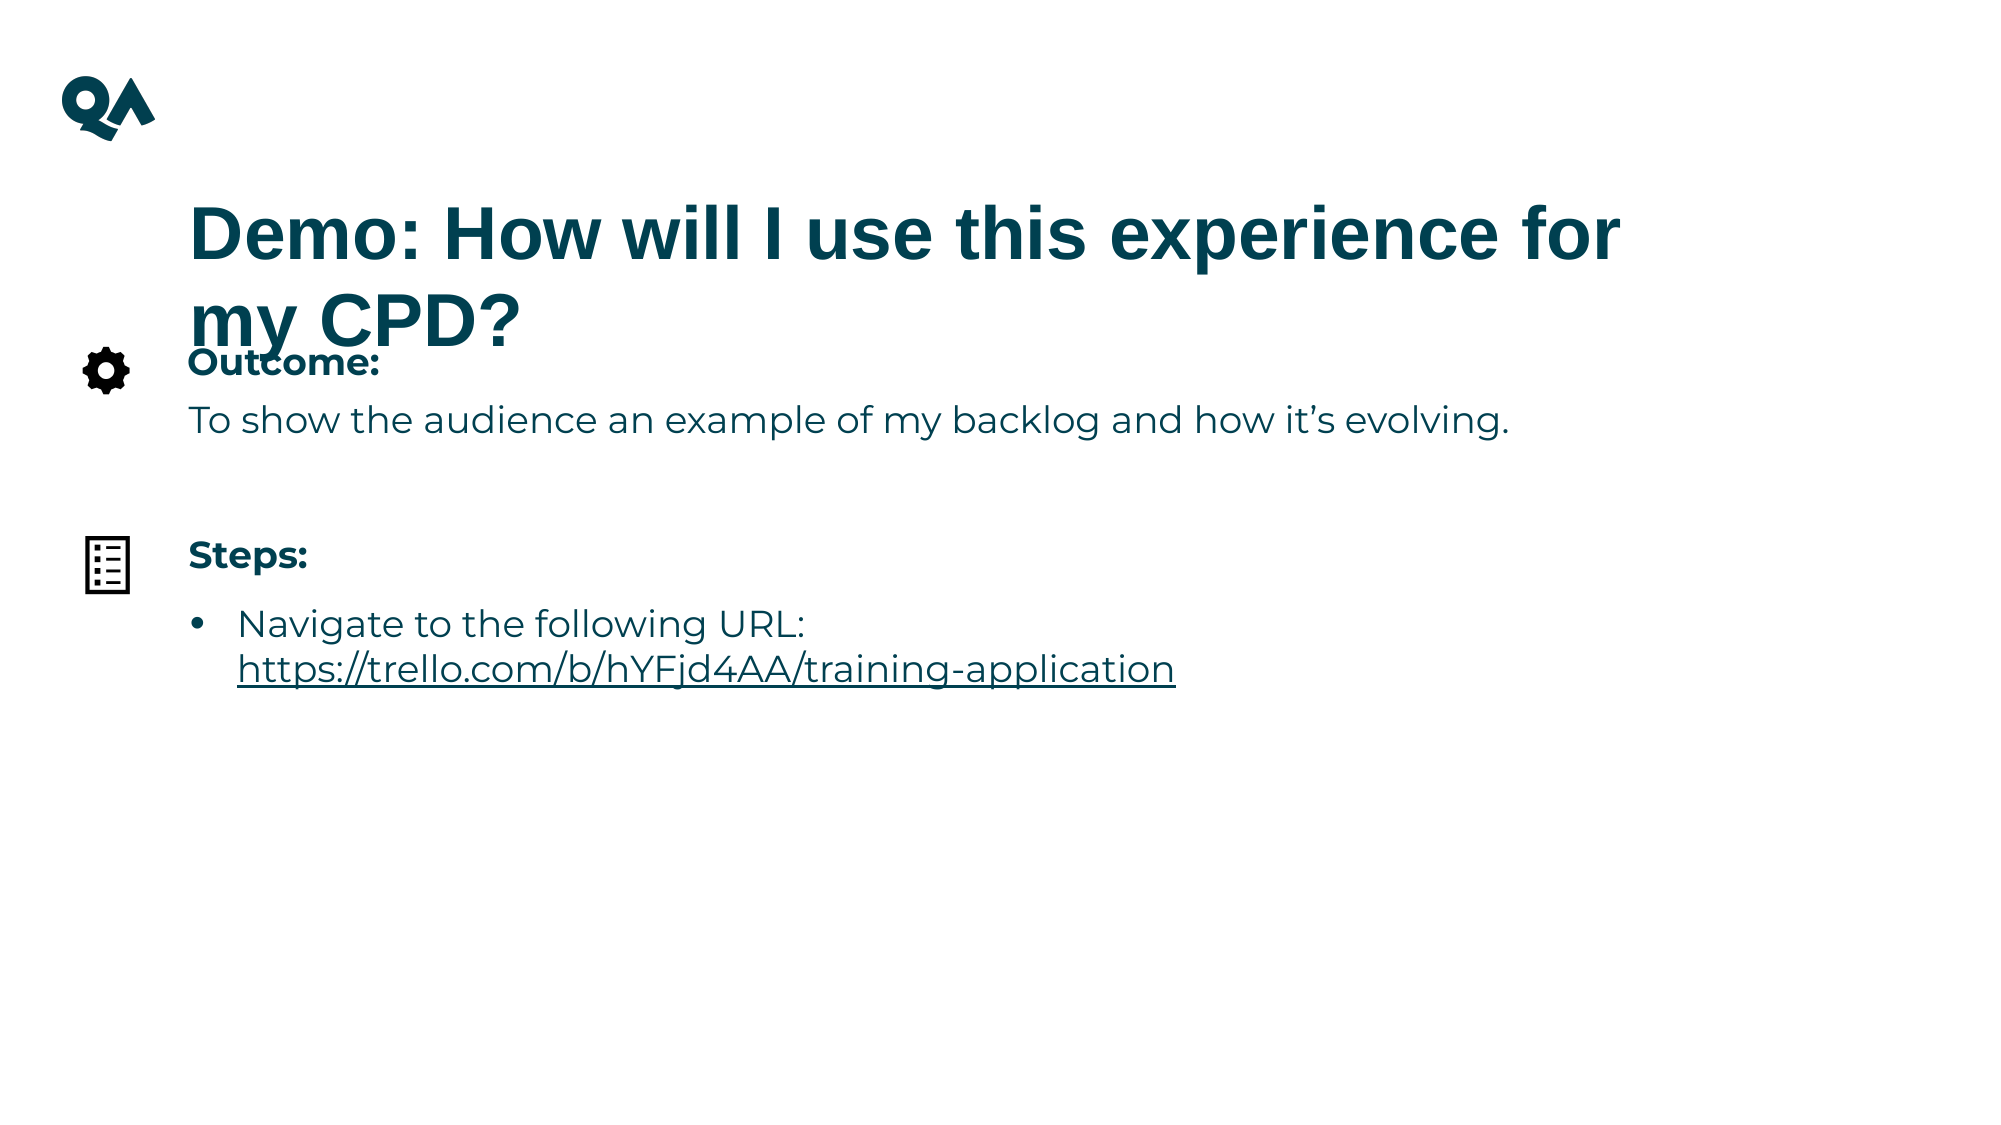

# Demo: How will I use this experience for my CPD?
To show the audience an example of my backlog and how it’s evolving.
Navigate to the following URL: https://trello.com/b/hYFjd4AA/training-application